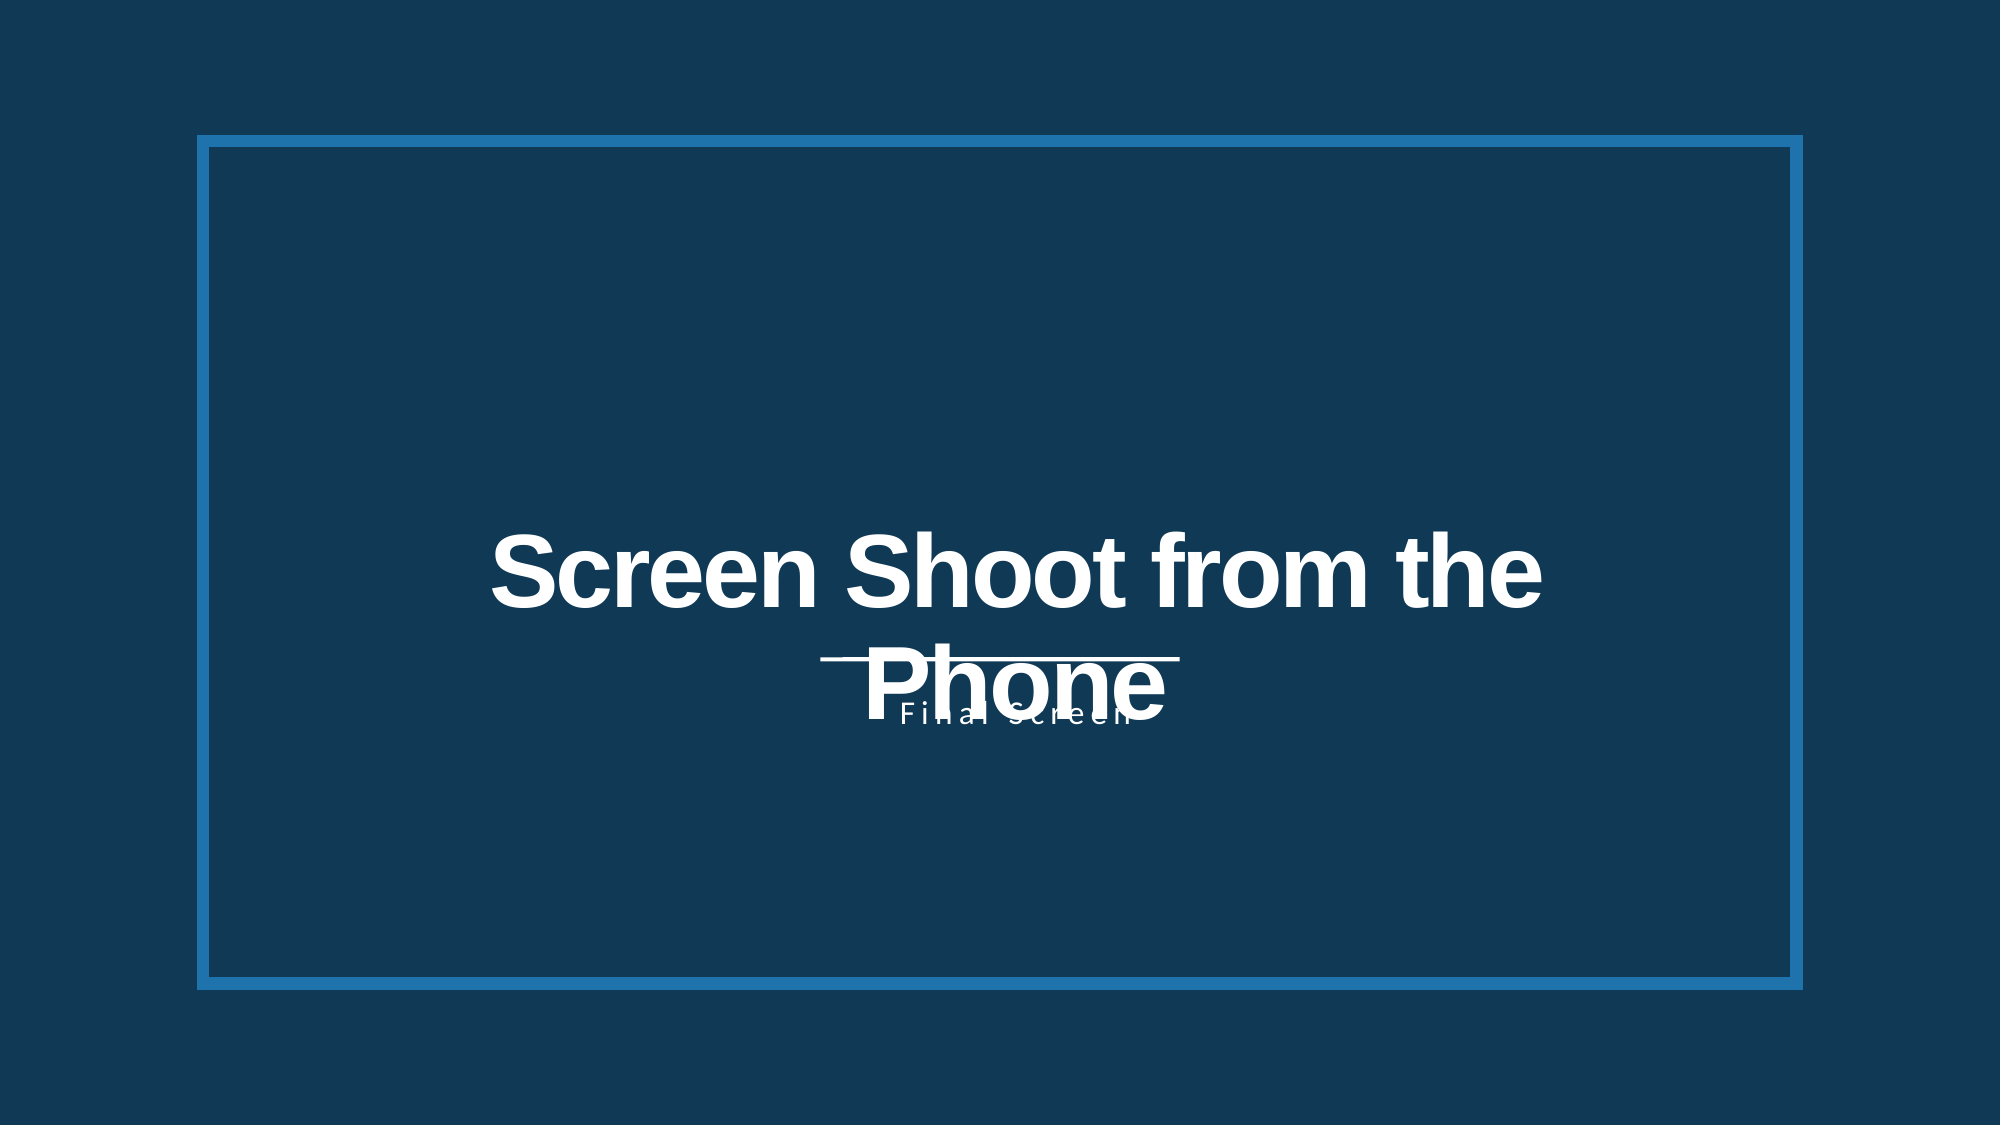

# Screen Shoot from the Phone
Final Screen